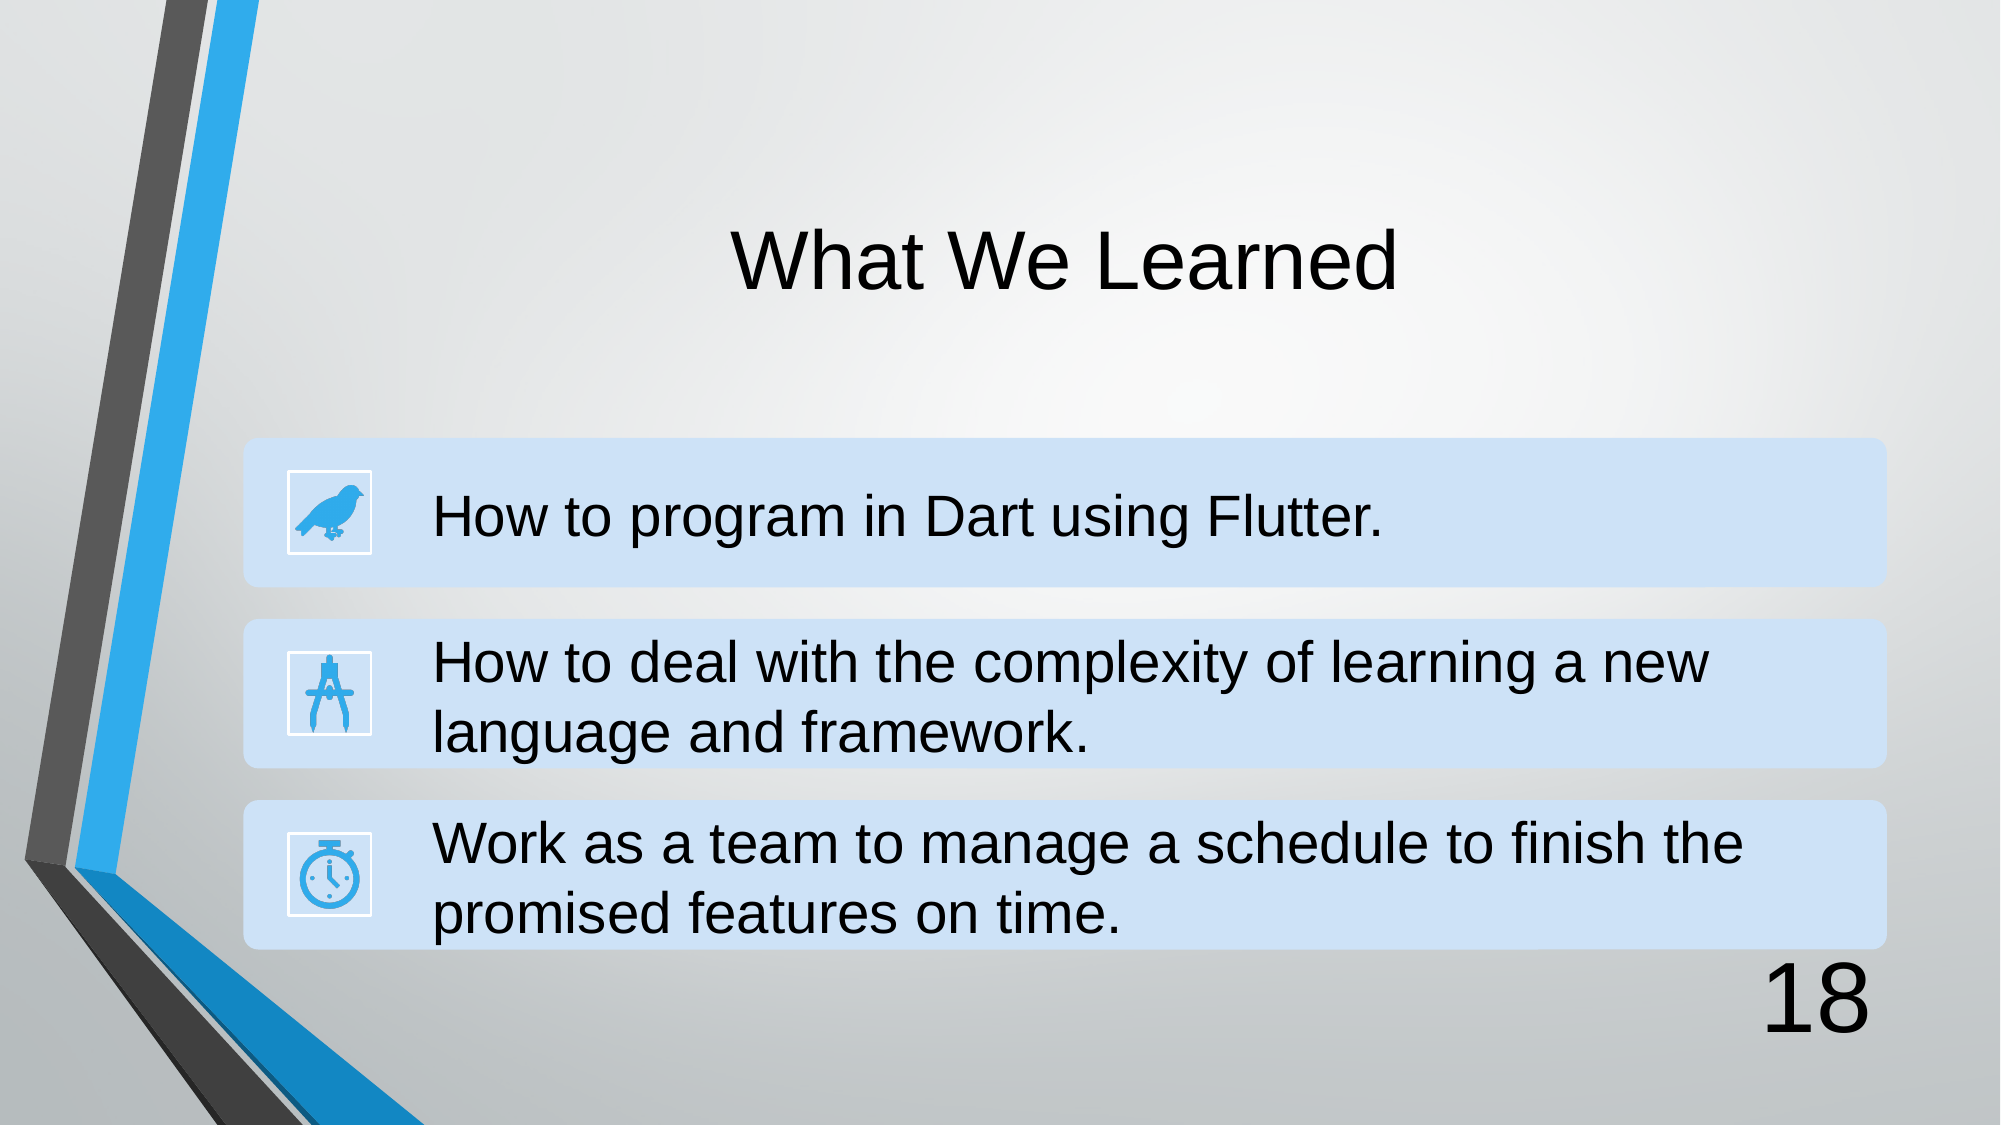

# What We Learned
How to program in Dart using Flutter.
How to deal with the complexity of learning a new language and framework.
Work as a team to manage a schedule to finish the promised features on time.
18